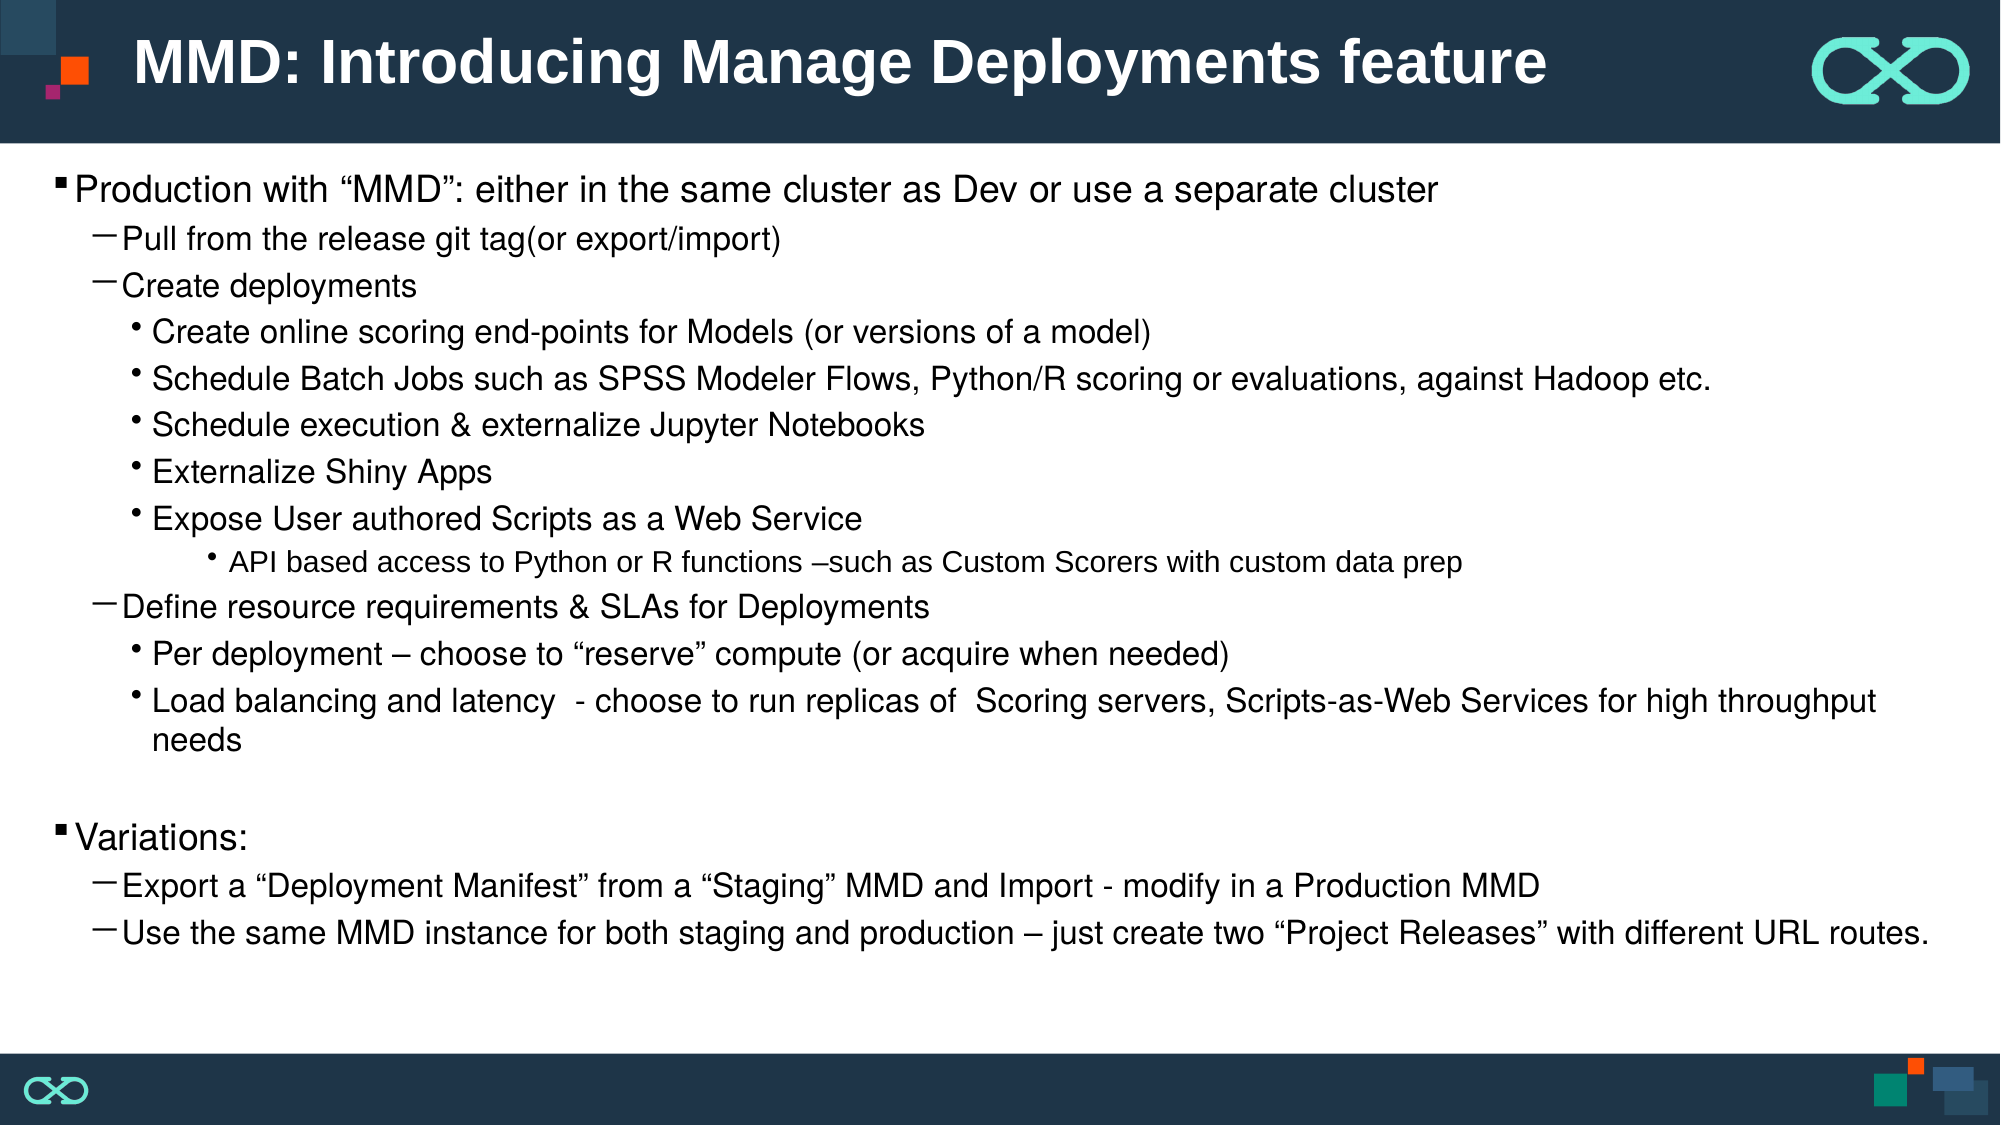

# MMD: Introducing Manage Deployments feature
Production with “MMD”: either in the same cluster as Dev or use a separate cluster
Pull from the release git tag(or export/import)
Create deployments
Create online scoring end-points for Models (or versions of a model)
Schedule Batch Jobs such as SPSS Modeler Flows, Python/R scoring or evaluations, against Hadoop etc.
Schedule execution & externalize Jupyter Notebooks
Externalize Shiny Apps
Expose User authored Scripts as a Web Service
API based access to Python or R functions –such as Custom Scorers with custom data prep
Define resource requirements & SLAs for Deployments
Per deployment – choose to “reserve” compute (or acquire when needed)
Load balancing and latency  - choose to run replicas of  Scoring servers, Scripts-as-Web Services for high throughput needs

Variations:
Export a “Deployment Manifest” from a “Staging” MMD and Import - modify in a Production MMD
Use the same MMD instance for both staging and production – just create two “Project Releases” with different URL routes.